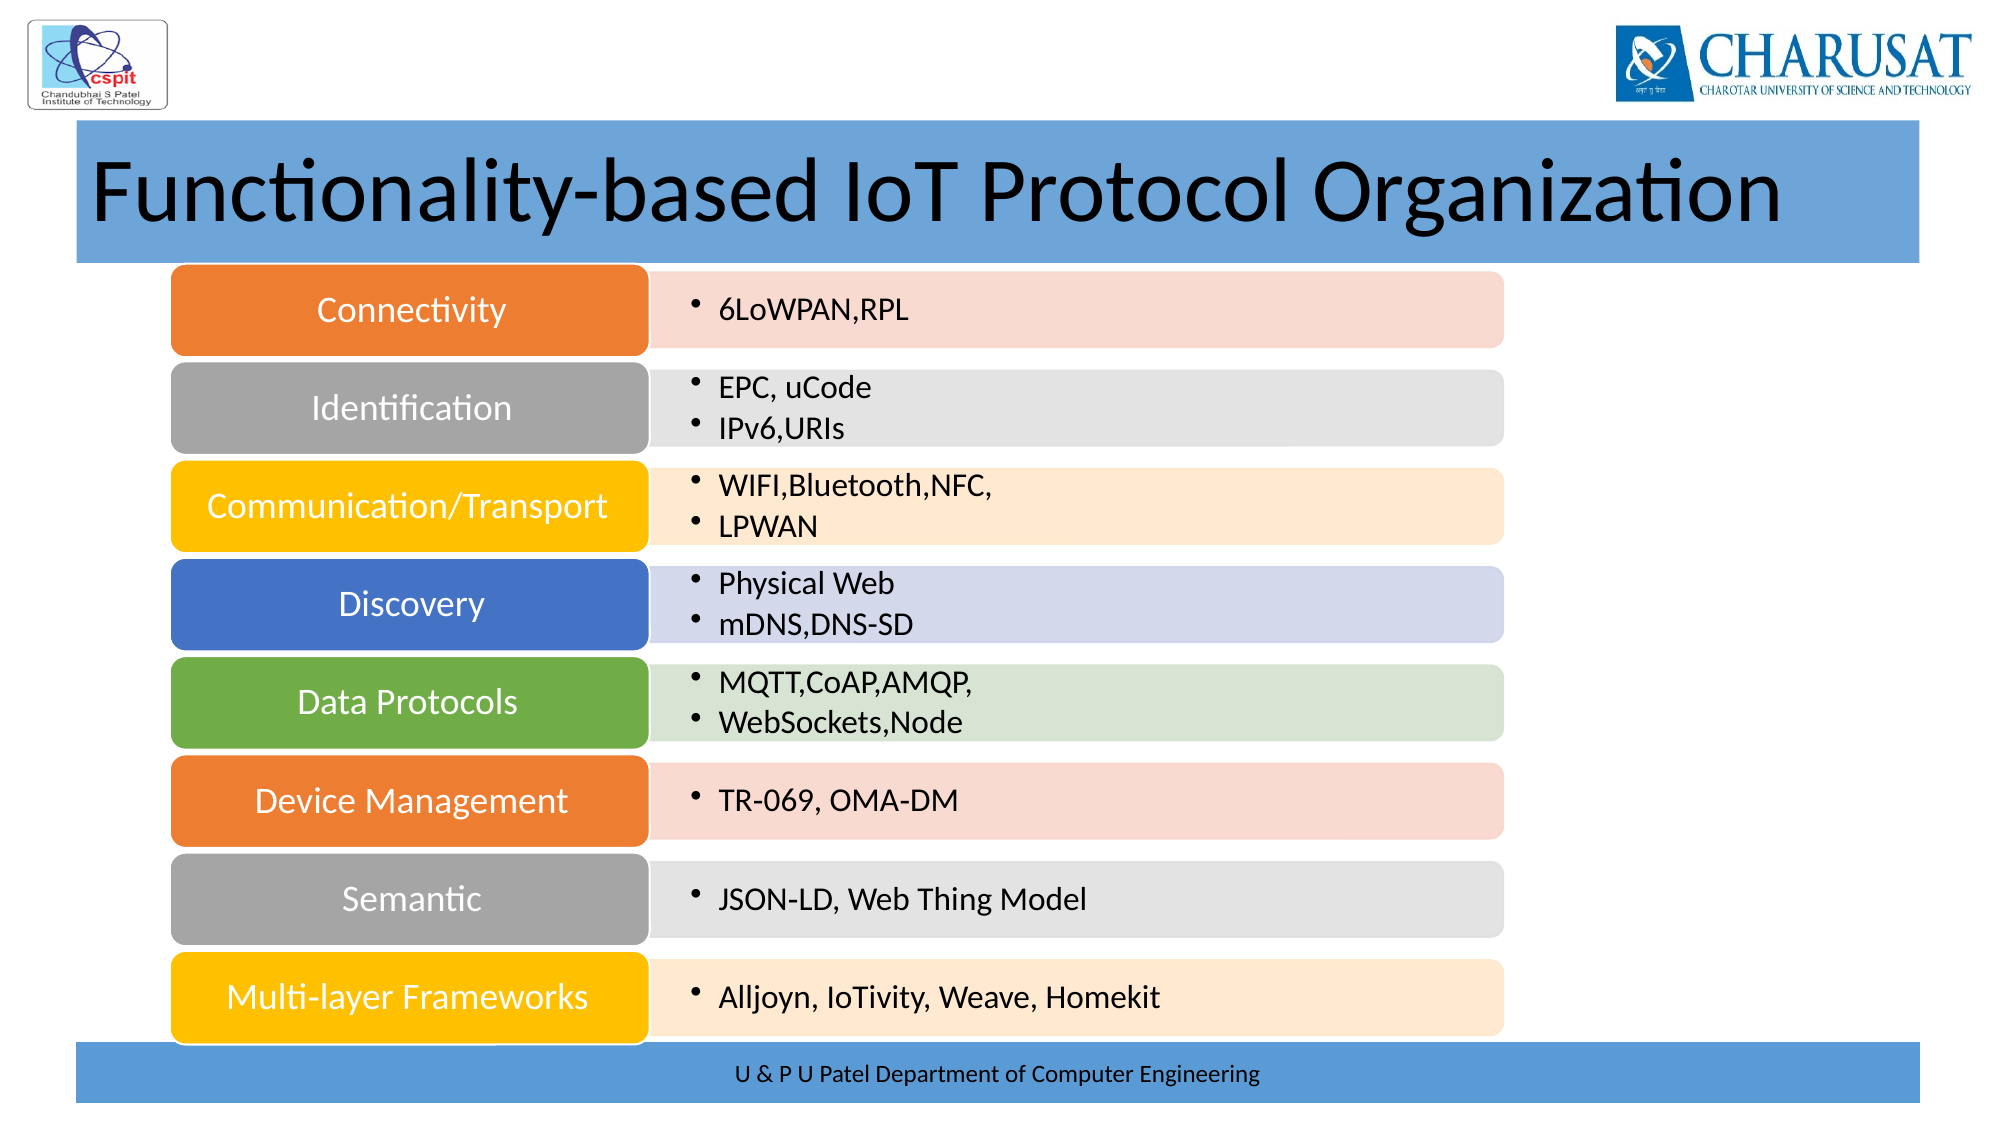

# Functionality-based IoT Protocol Organization
6LoWPAN,RPL
Connectivity
EPC, uCode
IPv6,URIs
Identification
WIFI,Bluetooth,NFC,
LPWAN
Communication/Transport
Physical Web
mDNS,DNS-SD
Discovery
MQTT,CoAP,AMQP,
WebSockets,Node
Data Protocols
TR‐069, OMA‐DM
Device Management
JSON‐LD, Web Thing Model
Semantic
Alljoyn, IoTivity, Weave, Homekit
Multi‐layer Frameworks